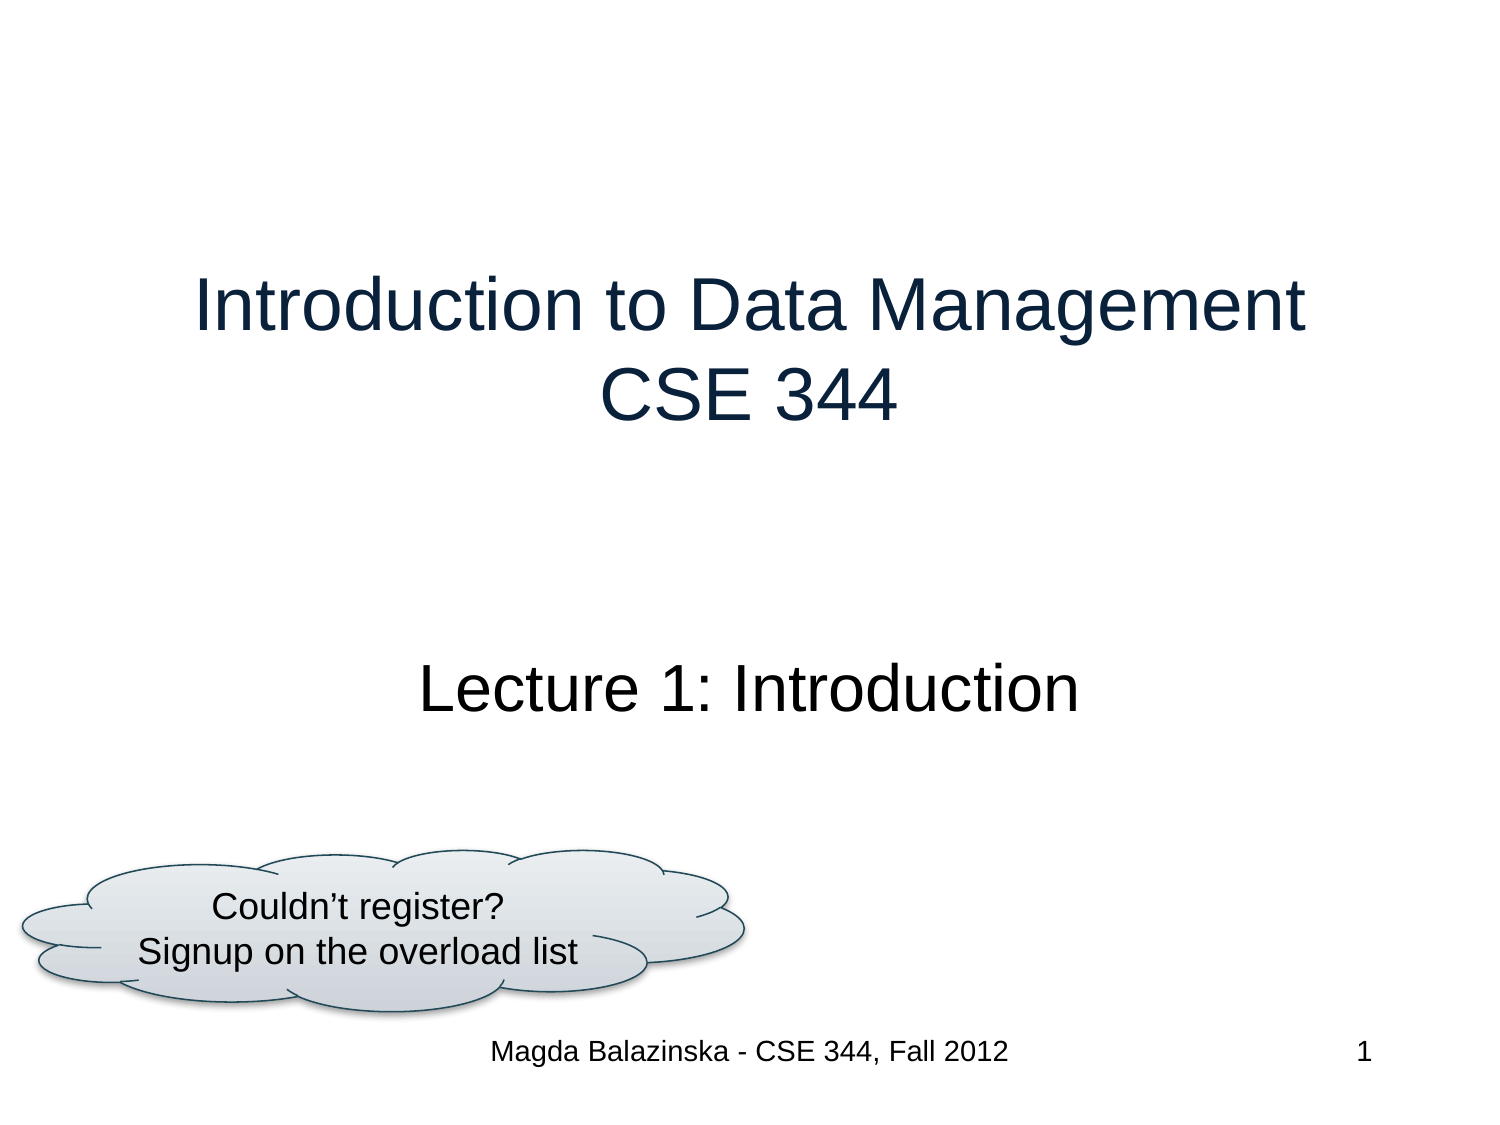

# Introduction to Data Management CSE 344
Lecture 1: Introduction
Couldn’t register?
Signup on the overload list
Magda Balazinska - CSE 344, Fall 2012
1